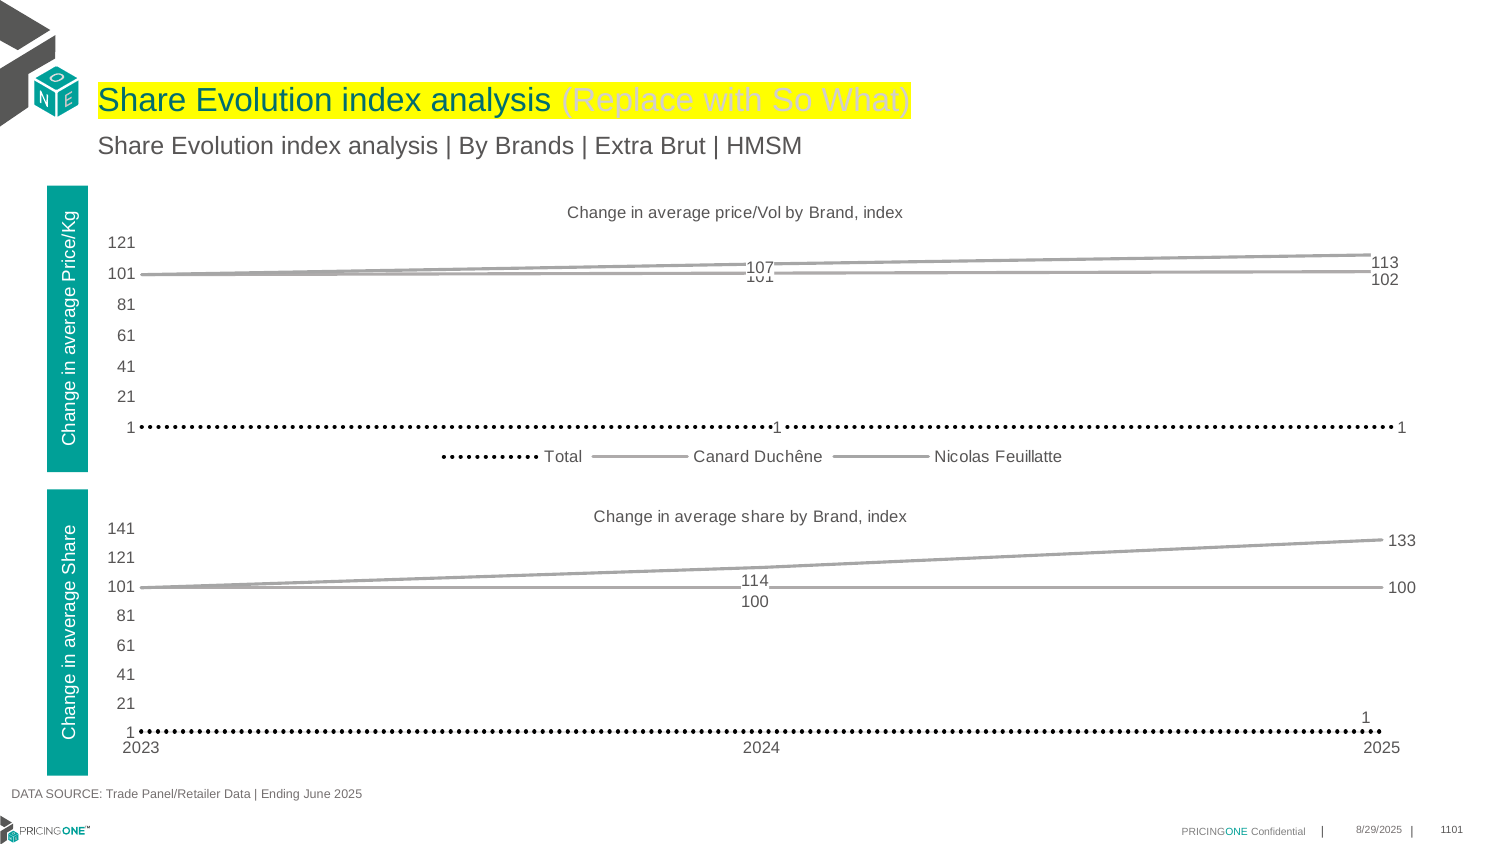

# Share Evolution index analysis (Replace with So What)
Share Evolution index analysis | By Brands | Extra Brut | HMSM

### Chart: Change in average price/Vol by Brand, index

| Category | Total | Canard Duchêne | Nicolas Feuillatte |
|---|---|---|---|
| 2023 | 1.0 | 100.0 | 100.0 |
| 2024 | 1.0070693500963195 | 101.0 | 107.0 |
| 2025 | 1.0166176619689749 | 102.0 | 113.0 |
Change in average Price/Kg

### Chart: Change in average share by Brand, index

| Category | Total | Canard Duchêne | Nicolas Feuillatte |
|---|---|---|---|
| 2023 | 1.0 | 100.0 | 100.0 |
| 2024 | 1.0 | 100.0 | 114.0 |
| 2025 | 1.0 | 100.0 | 133.0 |
Change in average Share
DATA SOURCE: Trade Panel/Retailer Data | Ending June 2025

8/29/2025
1101